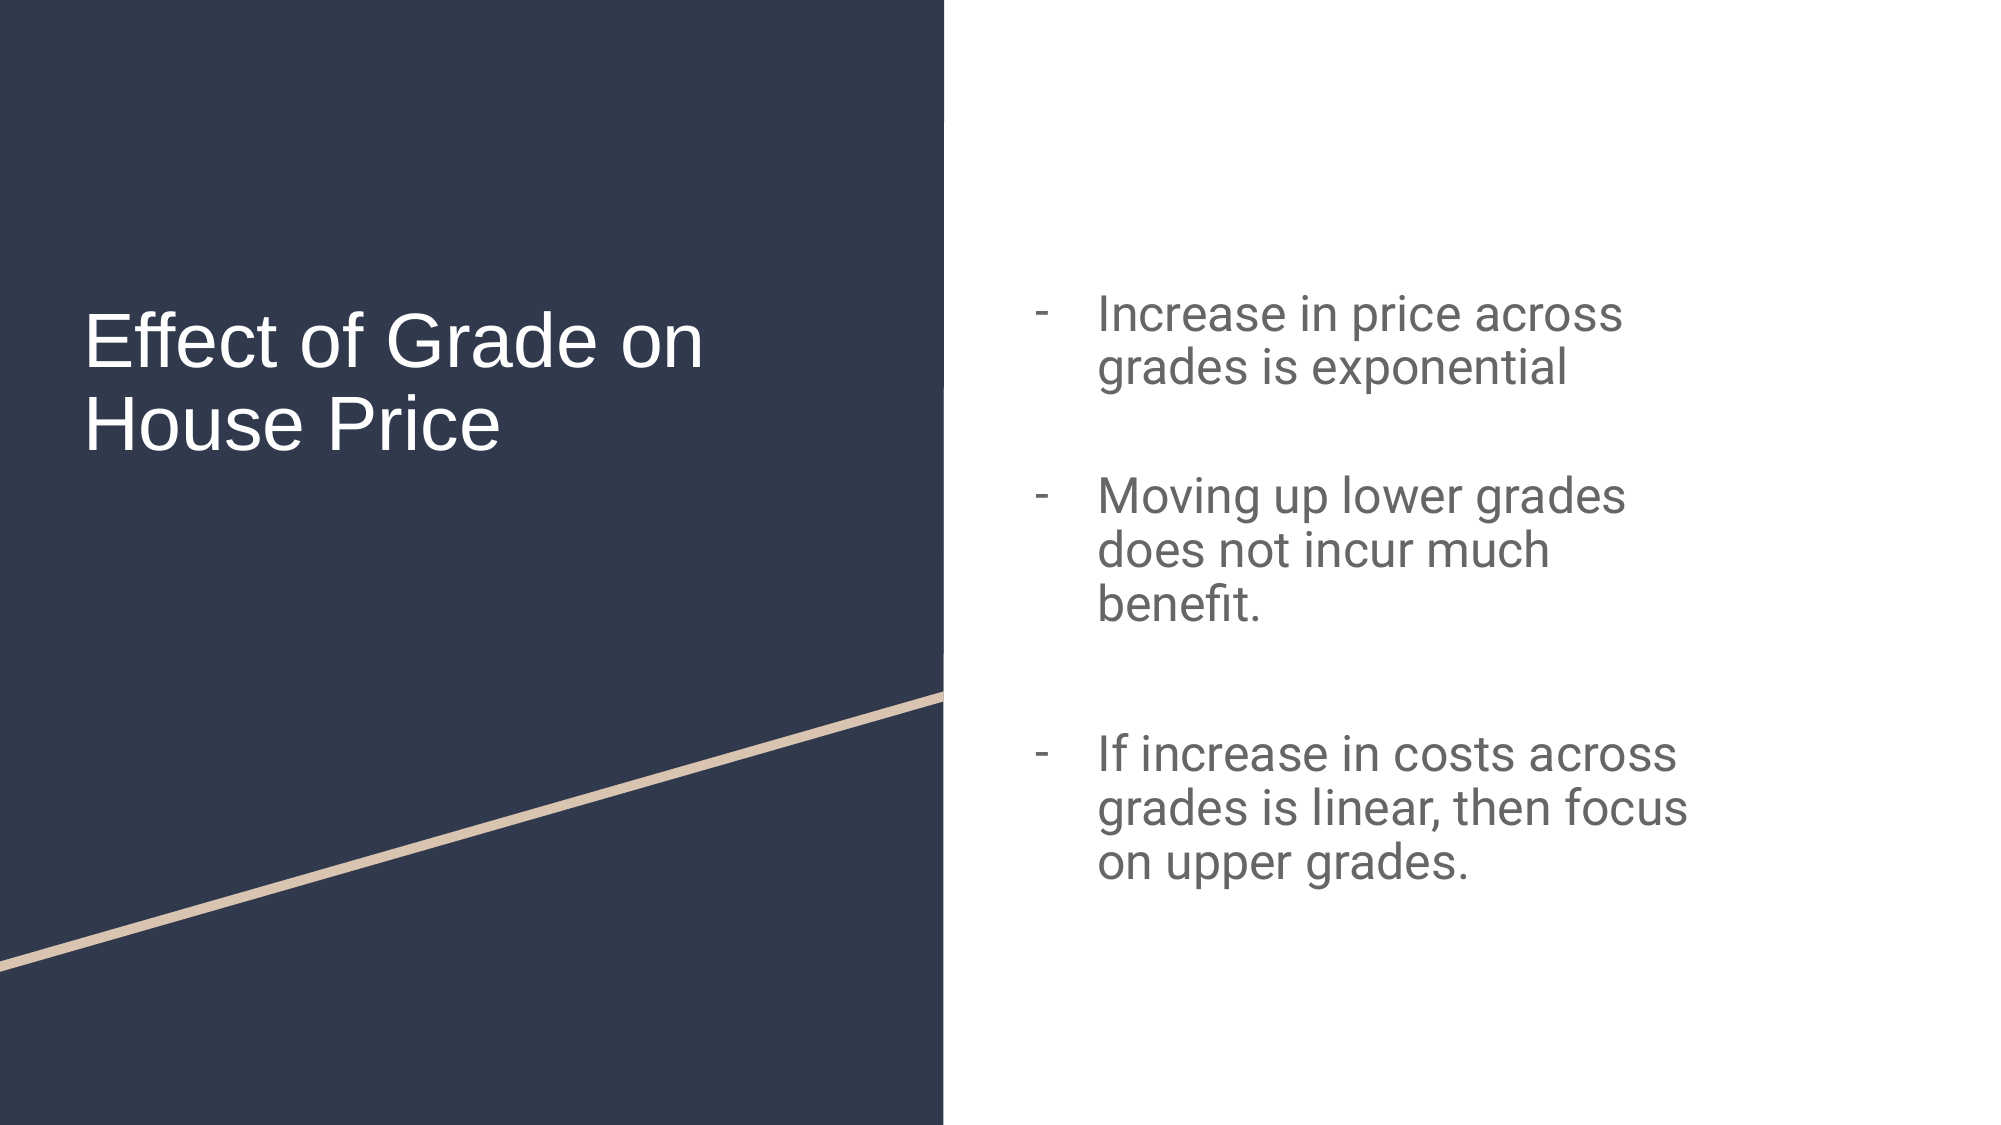

# Effect of Grade on House Price

Increase in price across grades is exponential

Moving up lower grades does not incur much benefit.

If increase in costs across grades is linear, then focus on upper grades.